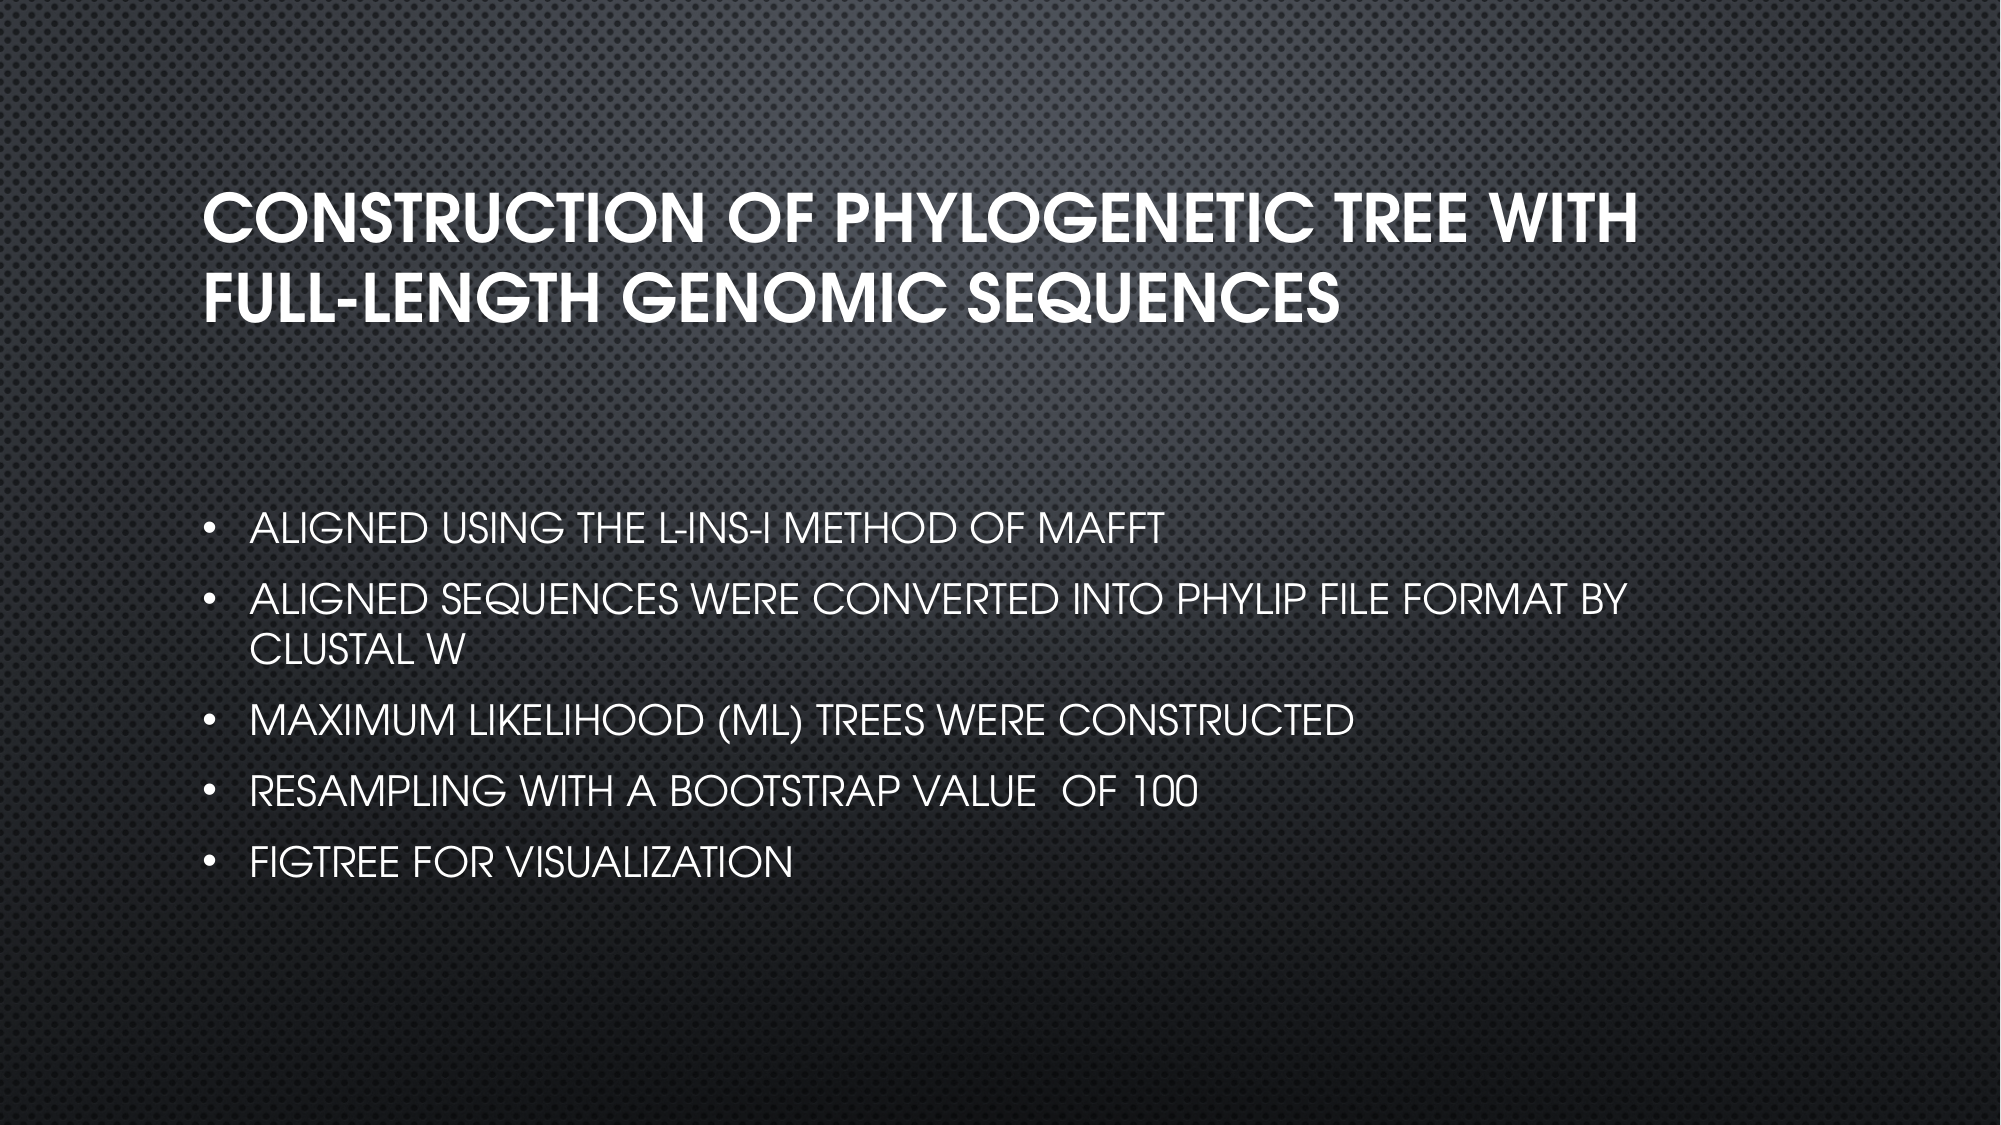

# Construction of phylogenetic tree with full-length genomic sequences
Aligned using the L-INS-i method of MAFFT
Aligned sequences were converted into phylip file format by Clustal W
Maximum likelihood (ML) trees were constructed
Resampling with a bootstrap value  of 100
Figtree for visualization